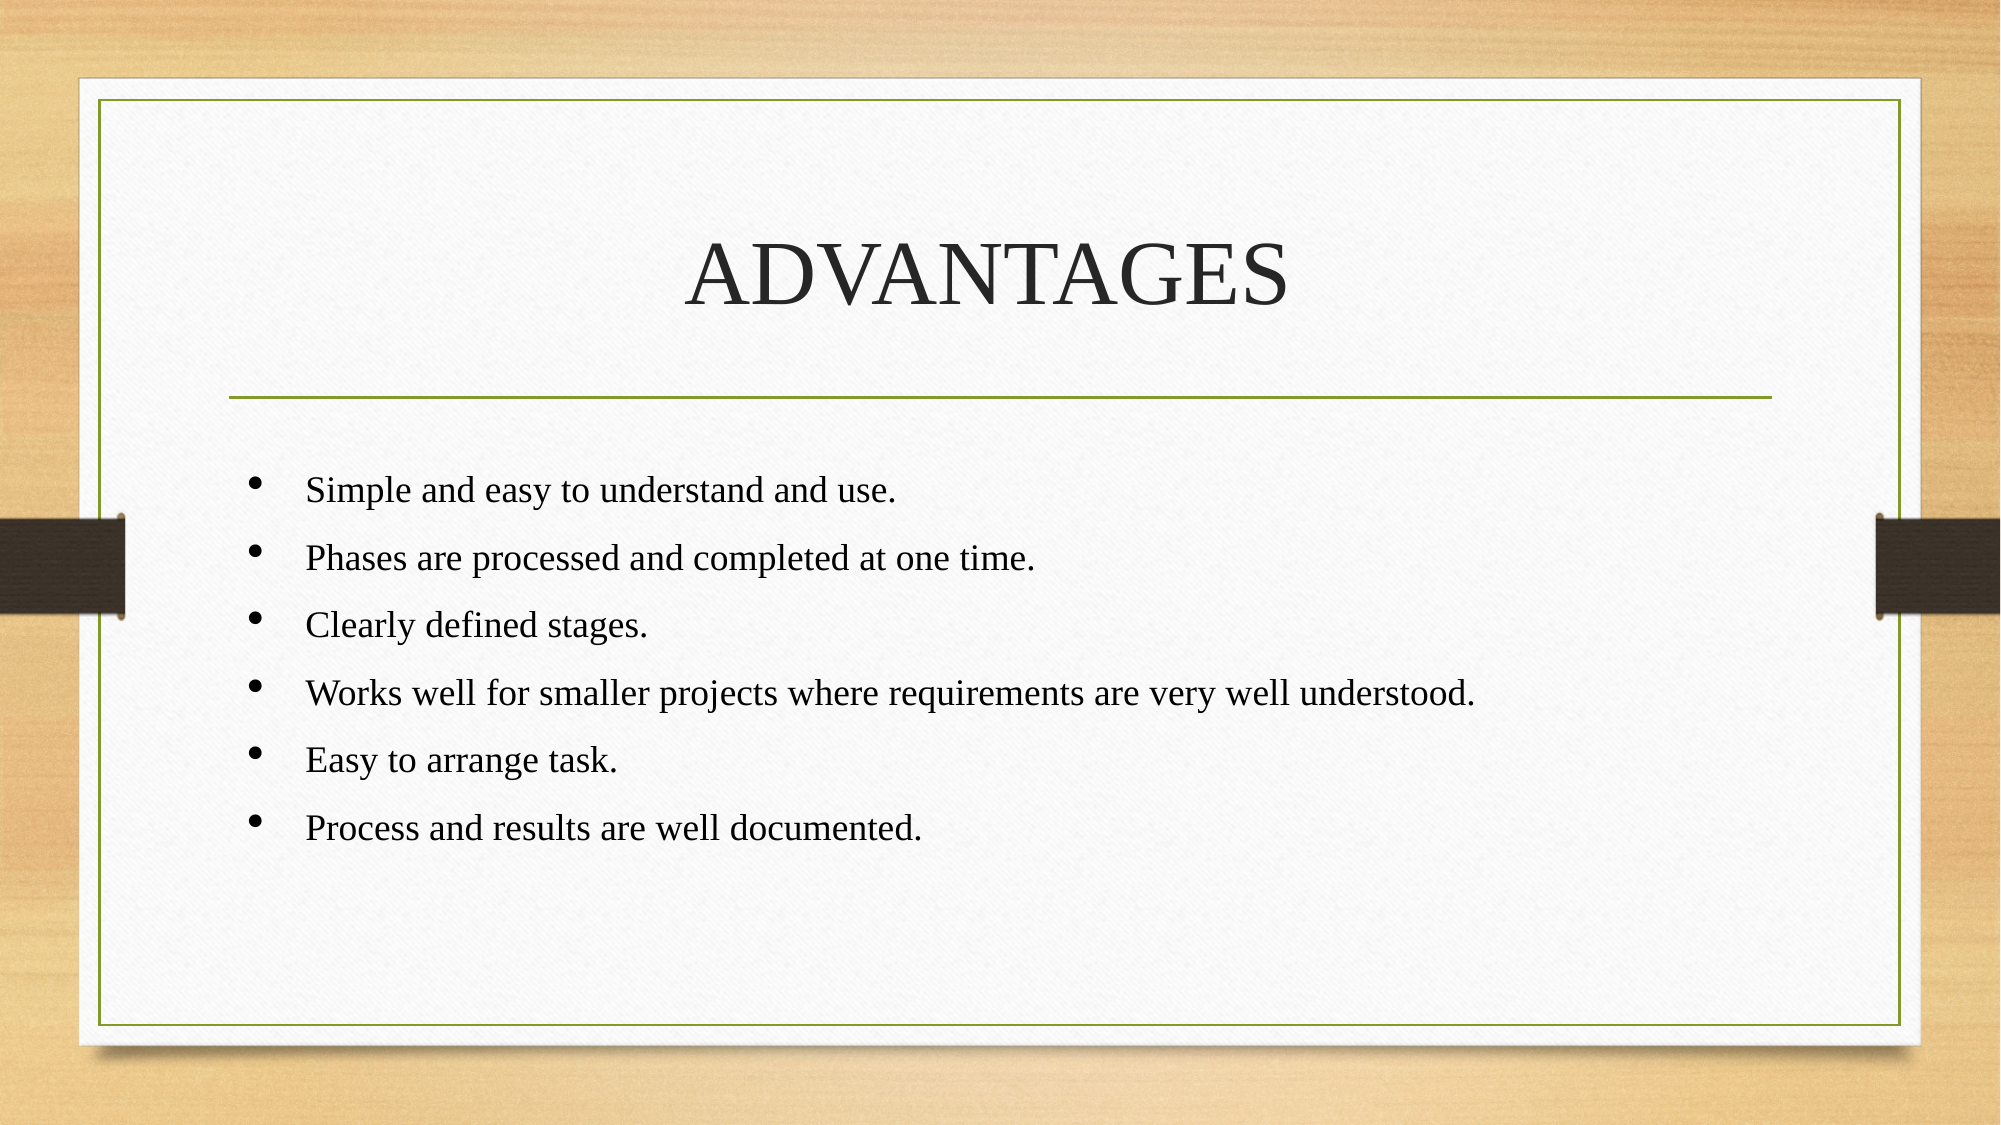

# ADVANTAGES
Simple and easy to understand and use.
Phases are processed and completed at one time.
Clearly defined stages.
Works well for smaller projects where requirements are very well understood.
Easy to arrange task.
Process and results are well documented.